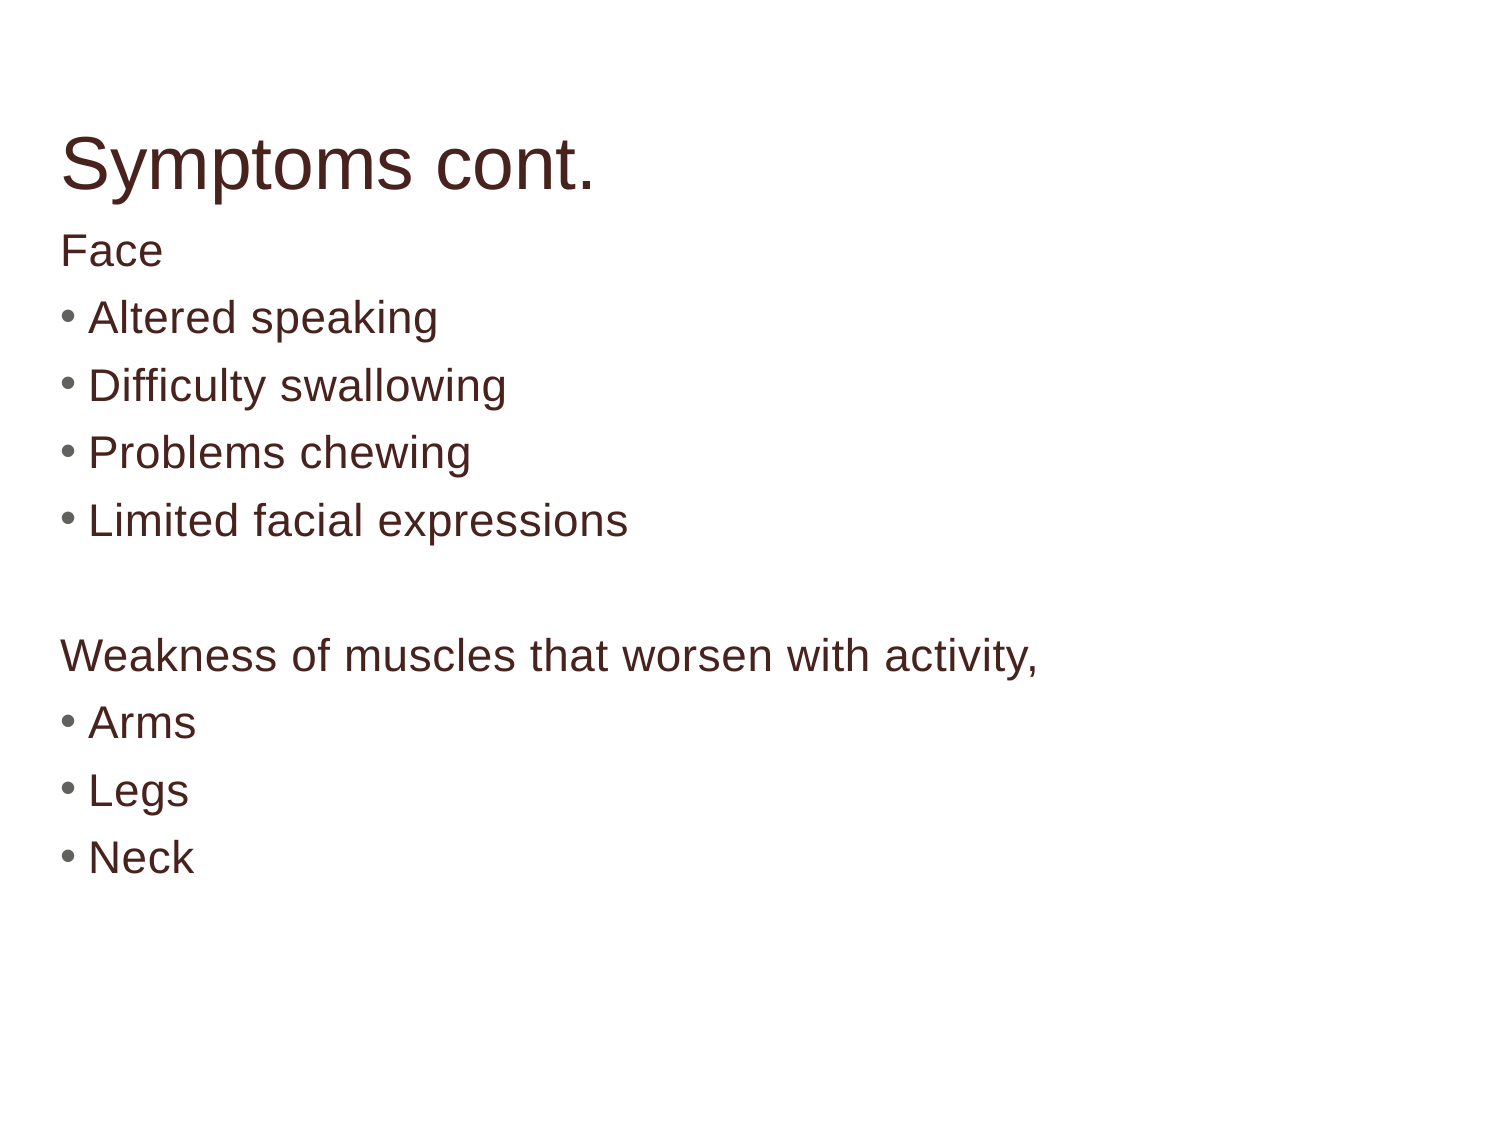

# Symptoms cont.
Face
Altered speaking
Difficulty swallowing
Problems chewing
Limited facial expressions

Weakness of muscles that worsen with activity,
Arms
Legs
Neck